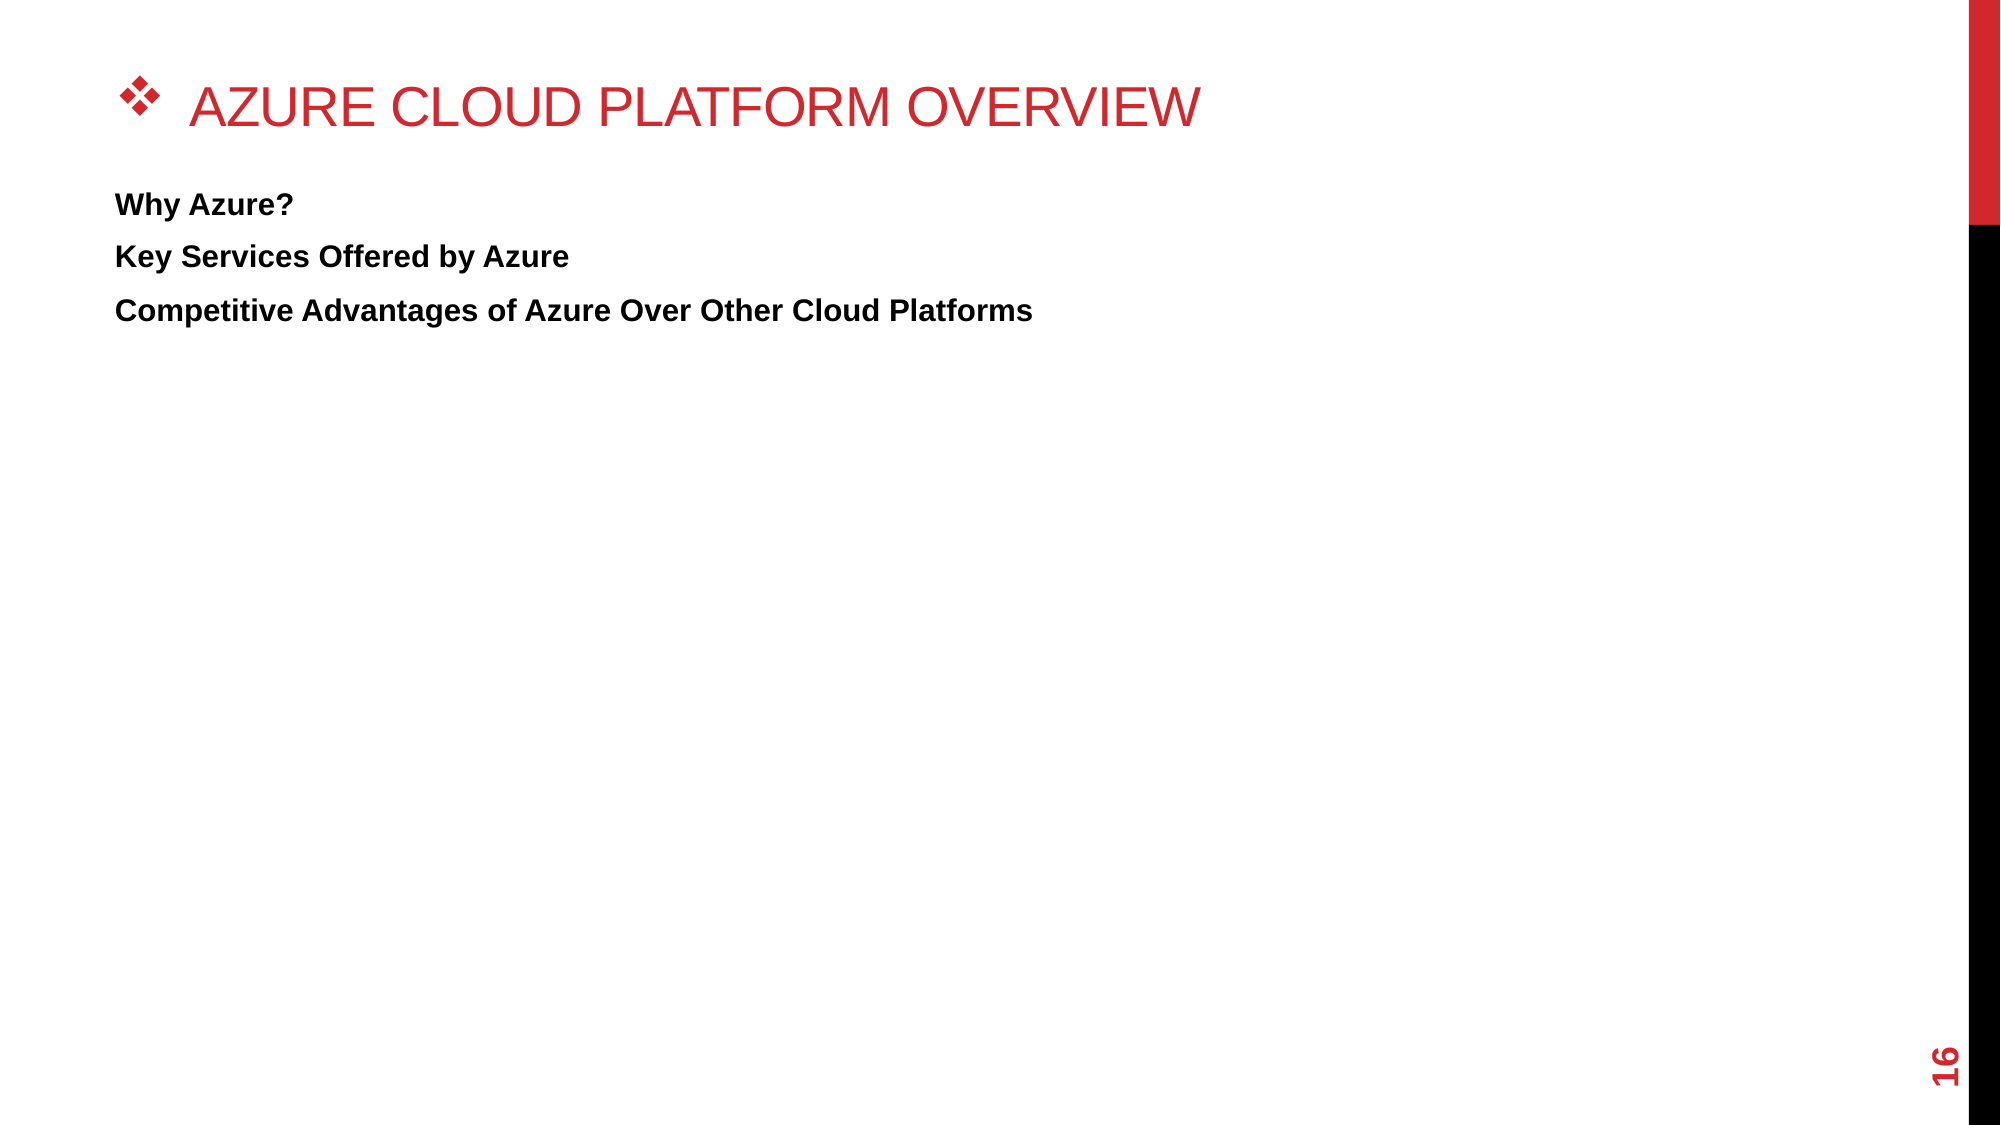

# Azure Cloud Platform Overview
Why Azure?
Key Services Offered by Azure
Competitive Advantages of Azure Over Other Cloud Platforms
16